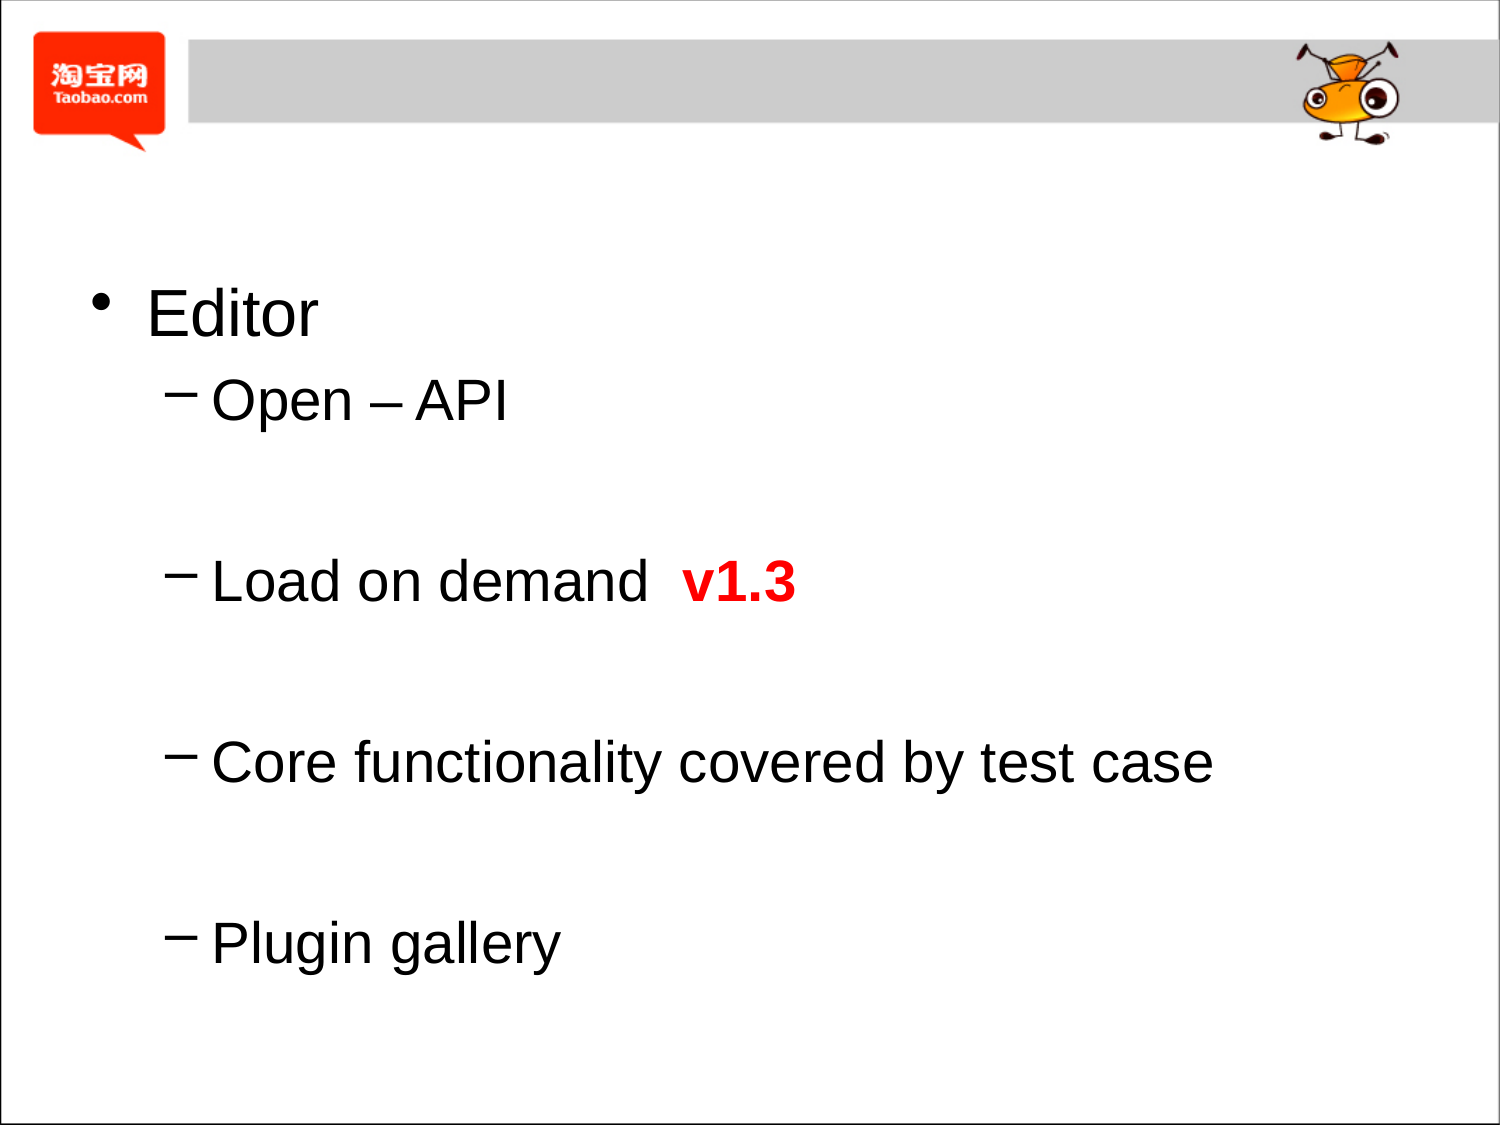

#
Editor
Open – API

Load on demand  v1.3

Core functionality covered by test case

Plugin gallery